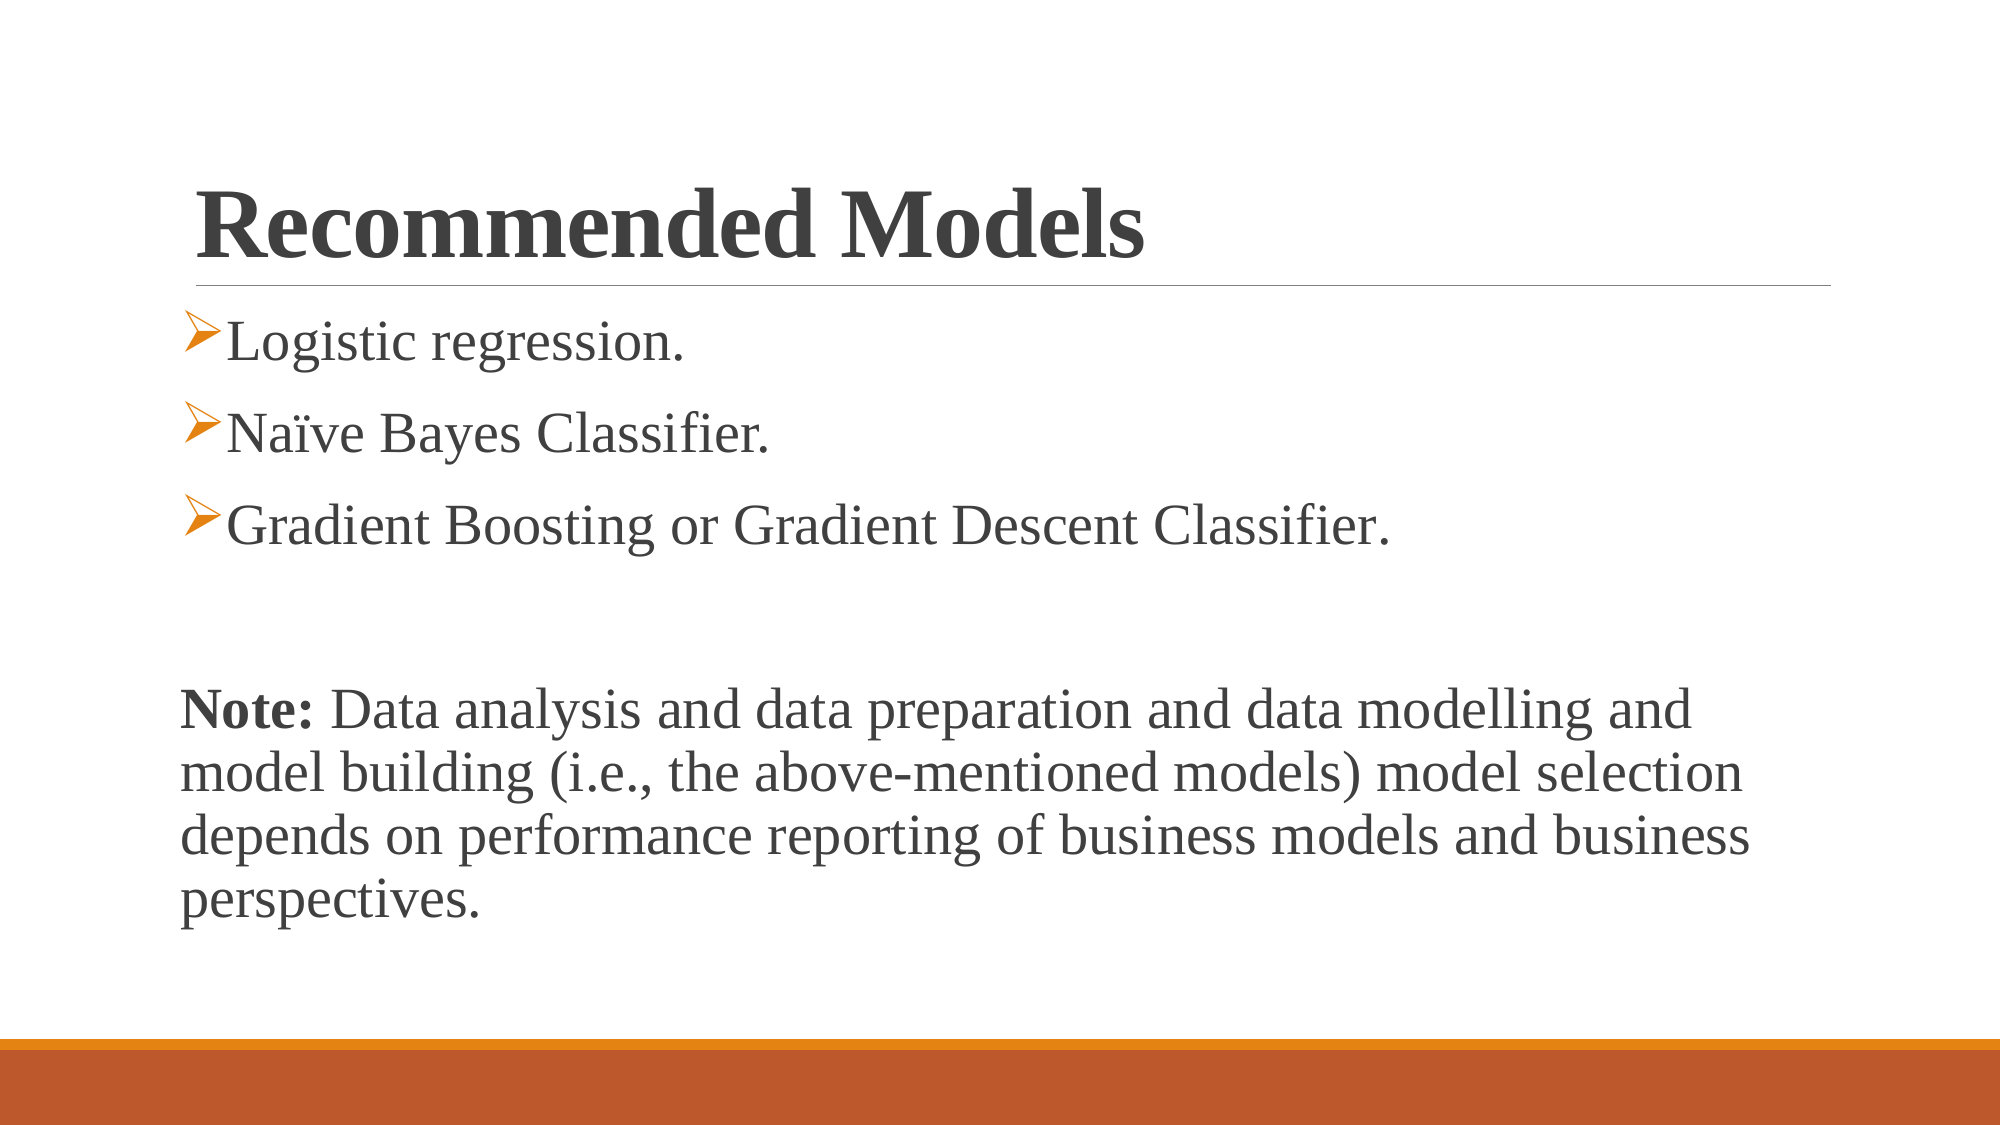

# Recommended Models
Logistic regression.
Naïve Bayes Classifier.
Gradient Boosting or Gradient Descent Classifier.

Note: Data analysis and data preparation and data modelling and model building (i.e., the above-mentioned models) model selection depends on performance reporting of business models and business perspectives.